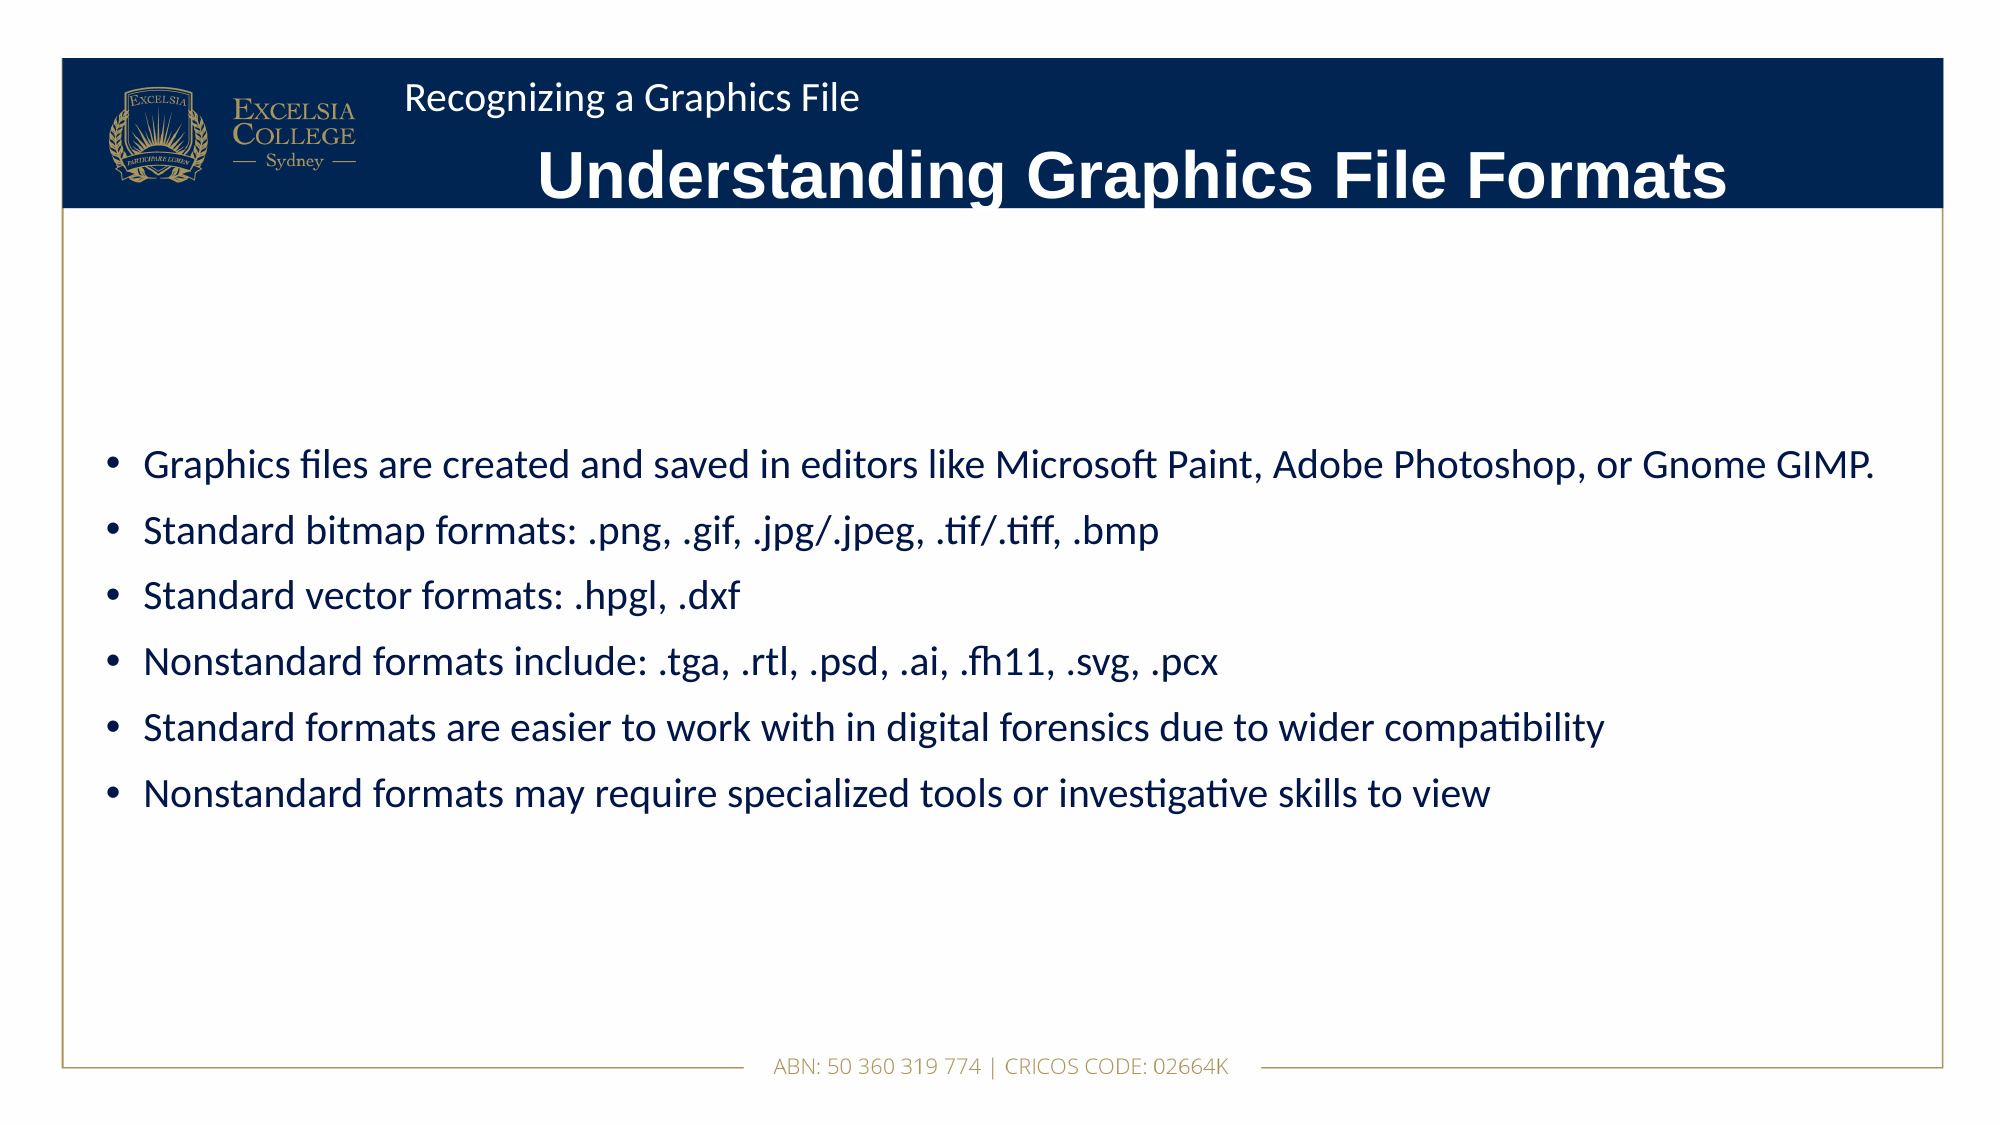

# Recognizing a Graphics File
Understanding Graphics File Formats
Graphics files are created and saved in editors like Microsoft Paint, Adobe Photoshop, or Gnome GIMP.
Standard bitmap formats: .png, .gif, .jpg/.jpeg, .tif/.tiff, .bmp
Standard vector formats: .hpgl, .dxf
Nonstandard formats include: .tga, .rtl, .psd, .ai, .fh11, .svg, .pcx
Standard formats are easier to work with in digital forensics due to wider compatibility
Nonstandard formats may require specialized tools or investigative skills to view